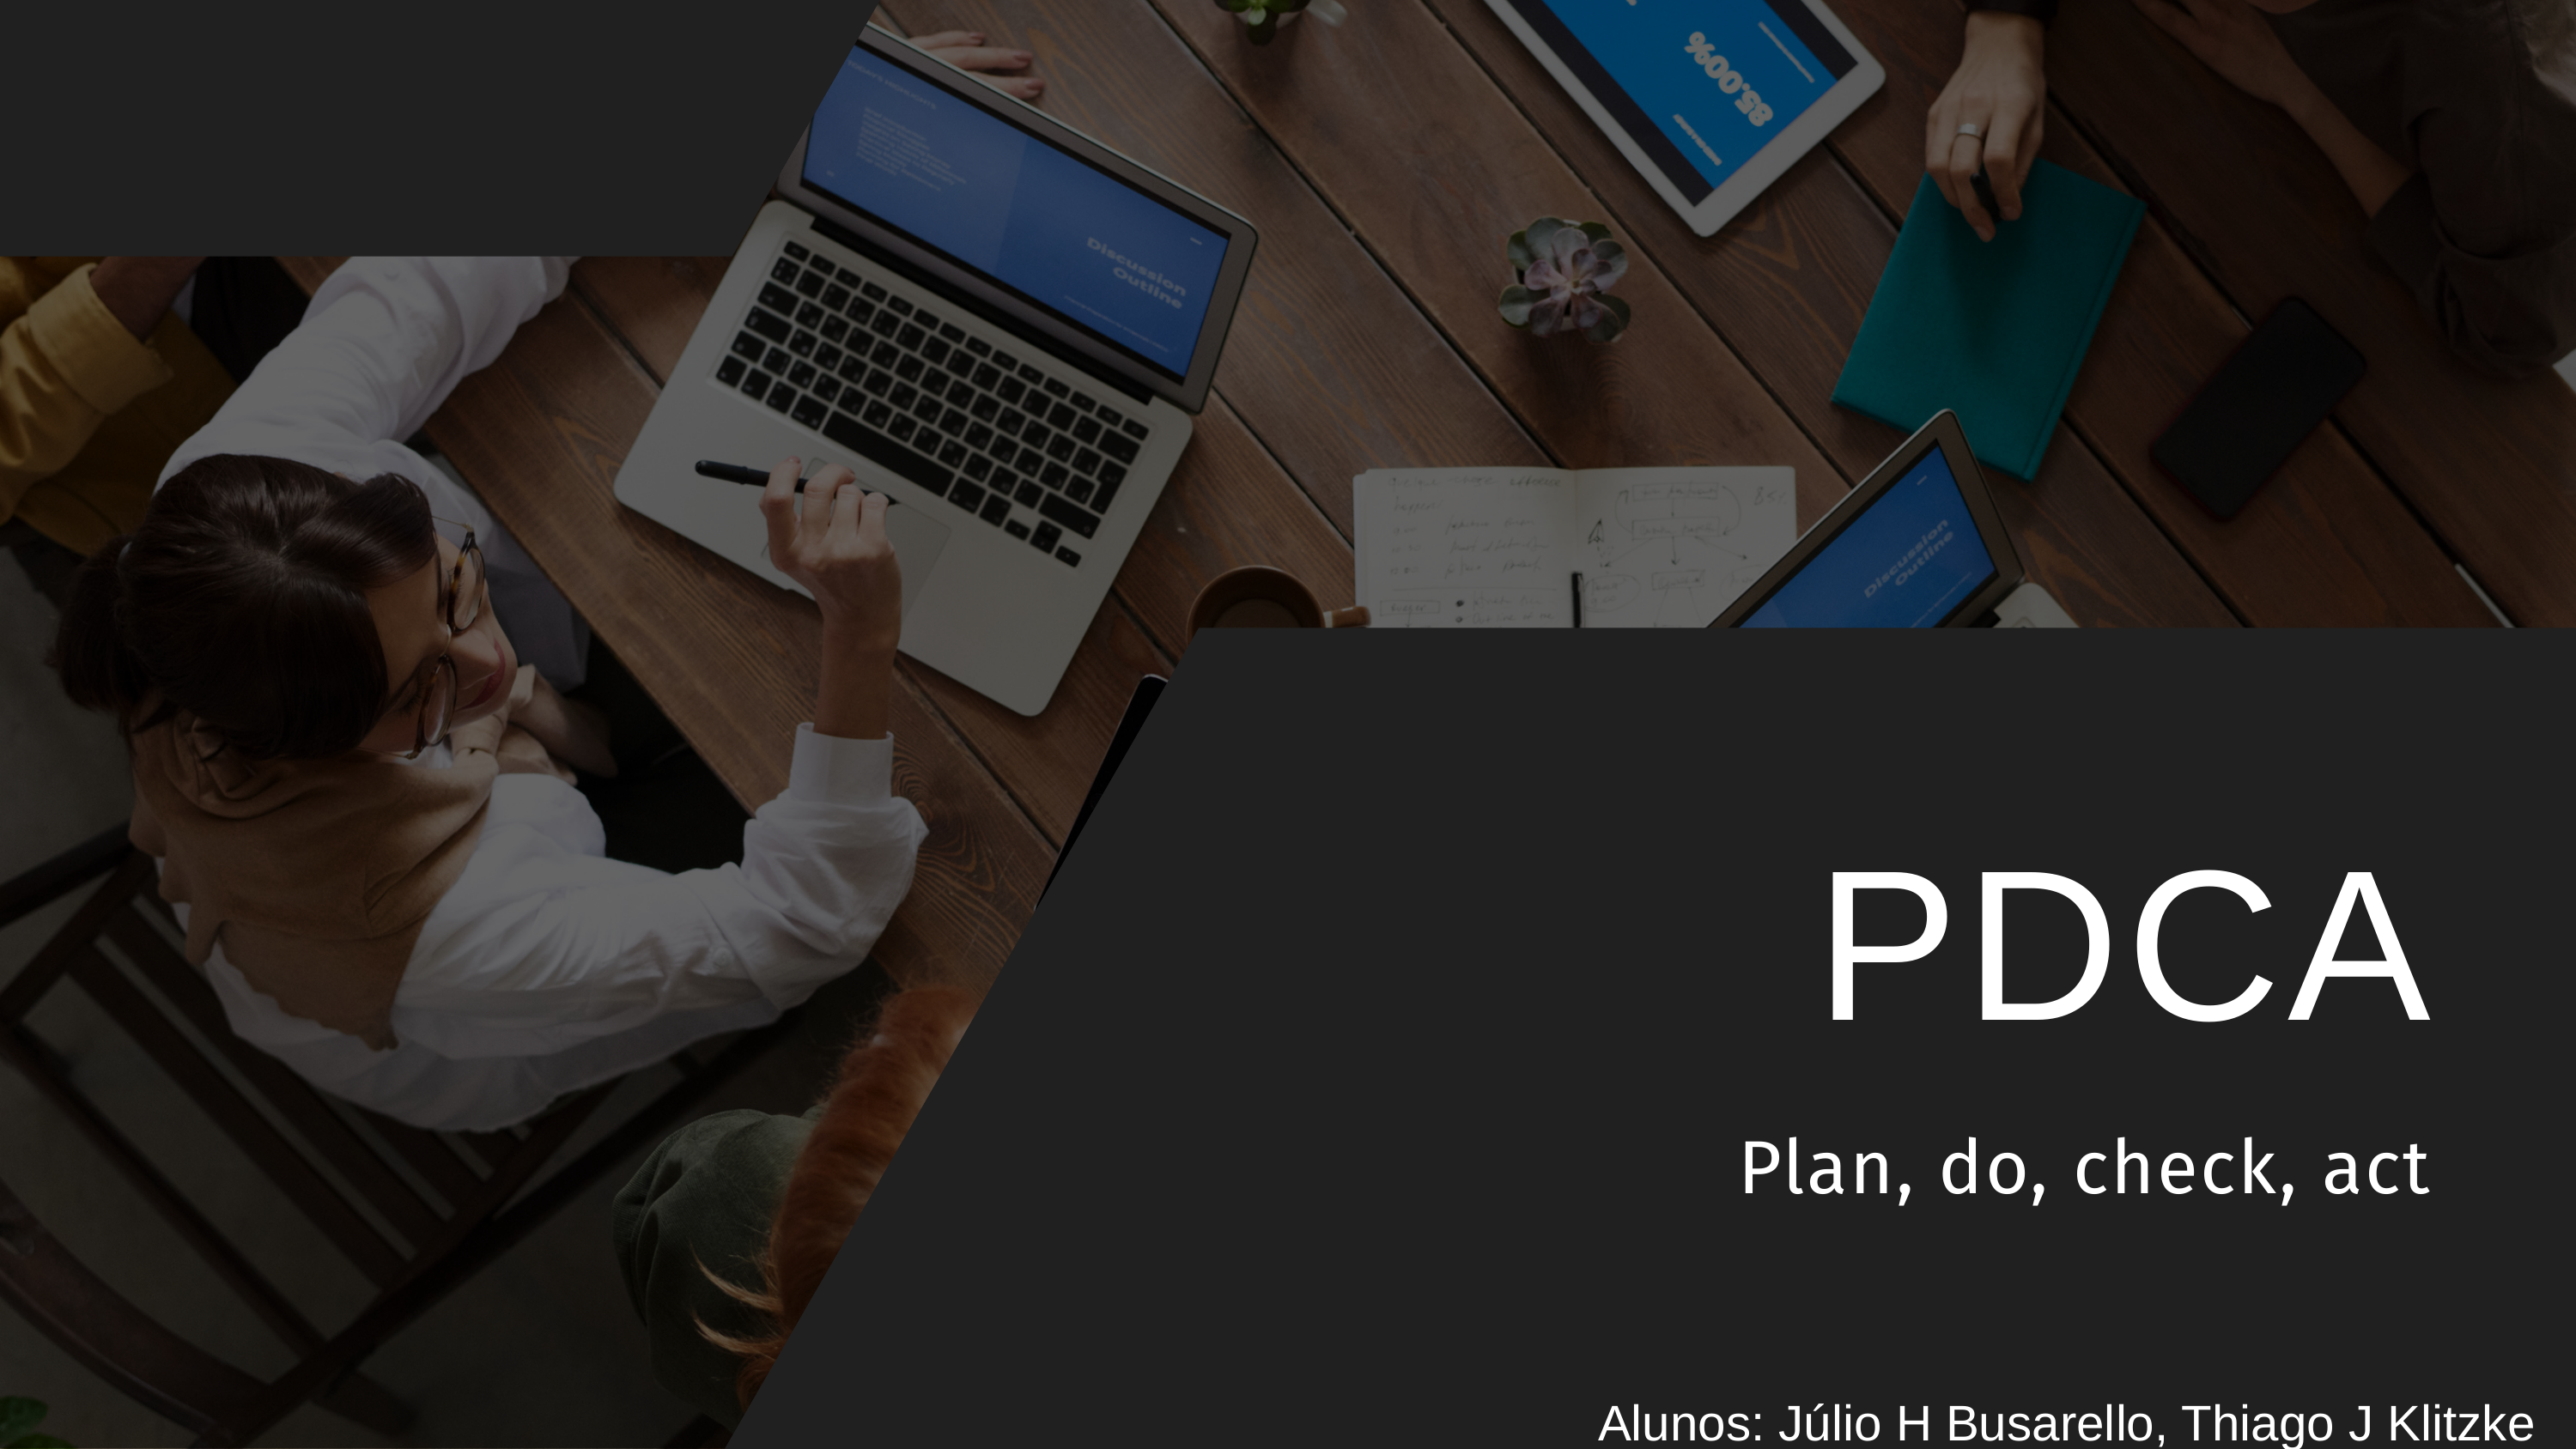

PDCA
Plan, do, check, act
Alunos: Júlio H Busarello, Thiago J Klitzke